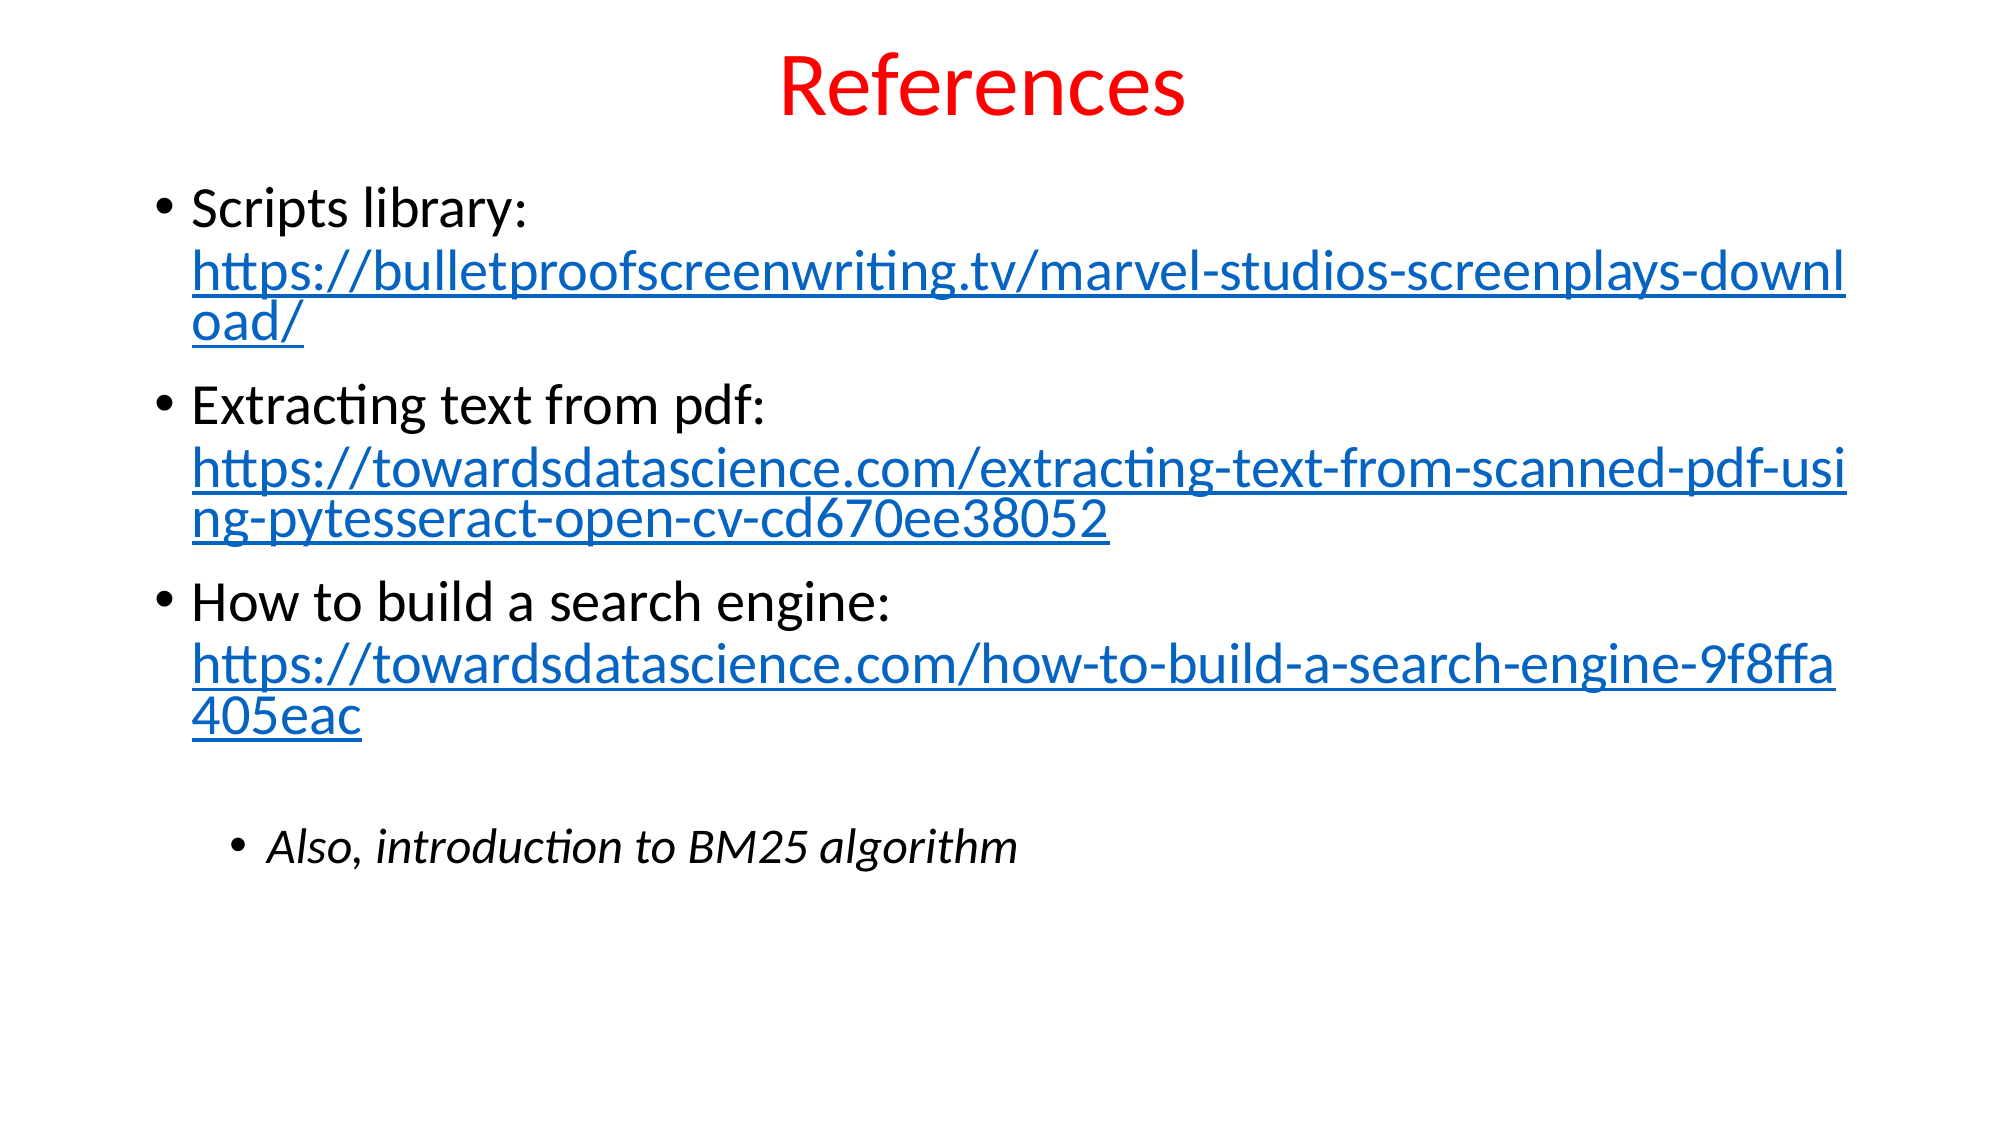

# References
Scripts library: https://bulletproofscreenwriting.tv/marvel-studios-screenplays-download/
Extracting text from pdf: https://towardsdatascience.com/extracting-text-from-scanned-pdf-using-pytesseract-open-cv-cd670ee38052
How to build a search engine: https://towardsdatascience.com/how-to-build-a-search-engine-9f8ffa405eac
Also, introduction to BM25 algorithm